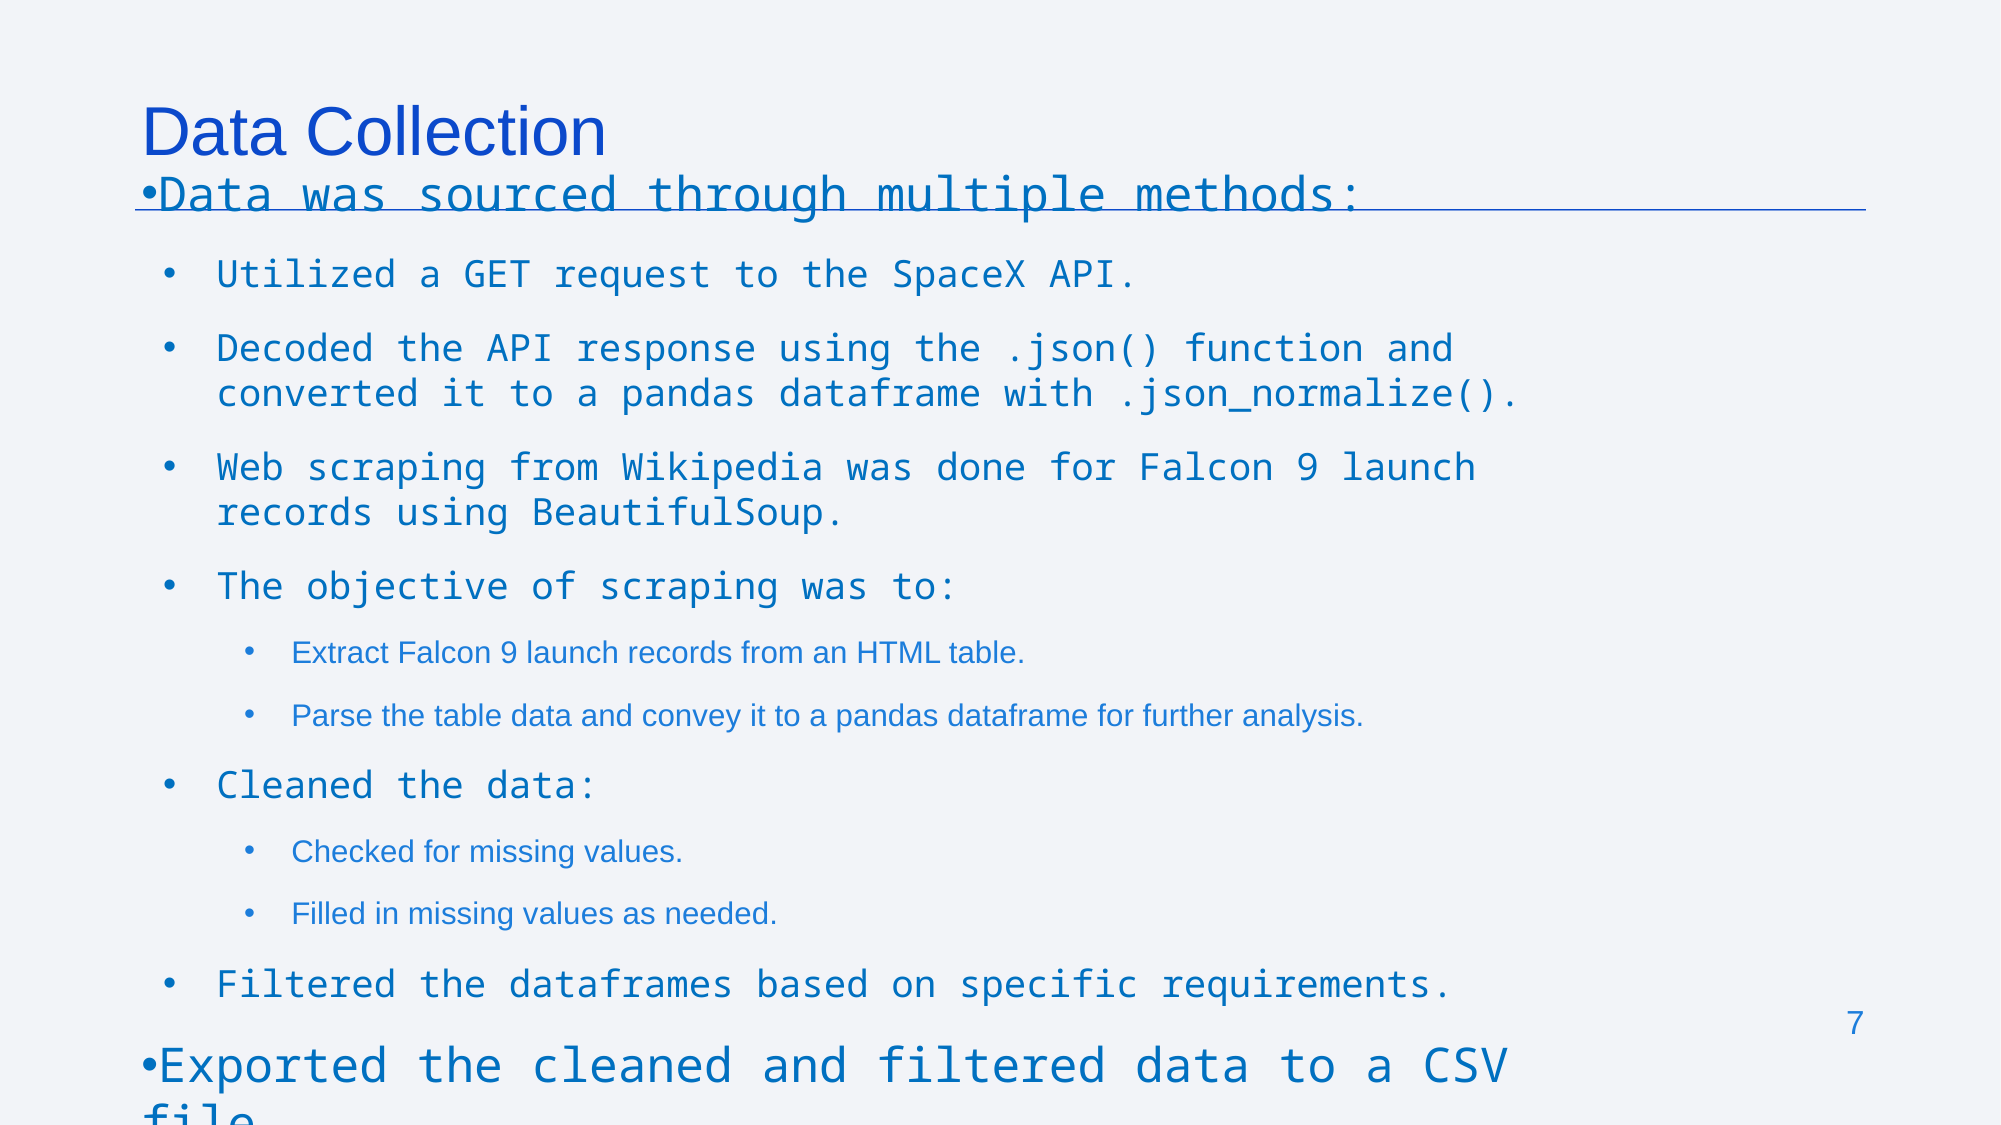

Data Collection
Data was sourced through multiple methods:
Utilized a GET request to the SpaceX API.
Decoded the API response using the .json() function and
converted it to a pandas dataframe with .json_normalize().
Web scraping from Wikipedia was done for Falcon 9 launch records using BeautifulSoup.
The objective of scraping was to:
Extract Falcon 9 launch records from an HTML table.
Parse the table data and convey it to a pandas dataframe for further analysis.
Cleaned the data:
Checked for missing values.
Filled in missing values as needed.
Filtered the dataframes based on specific requirements.
Exported the cleaned and filtered data to a CSV file.
7